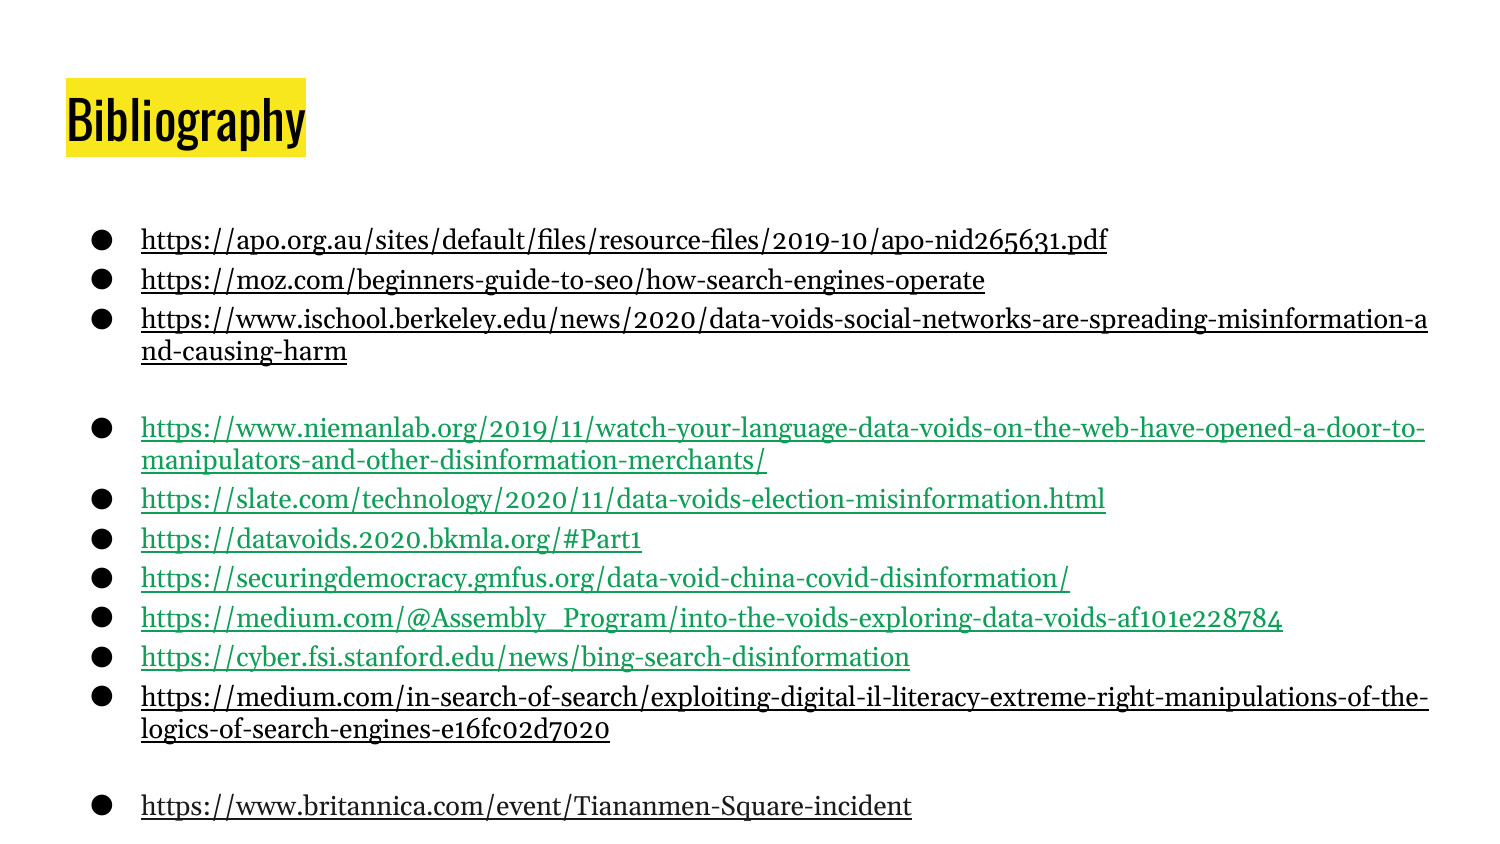

# Bibliography
https://apo.org.au/sites/default/files/resource-files/2019-10/apo-nid265631.pdf
https://moz.com/beginners-guide-to-seo/how-search-engines-operate
https://www.ischool.berkeley.edu/news/2020/data-voids-social-networks-are-spreading-misinformation-and-causing-harm
https://www.niemanlab.org/2019/11/watch-your-language-data-voids-on-the-web-have-opened-a-door-to-manipulators-and-other-disinformation-merchants/
https://slate.com/technology/2020/11/data-voids-election-misinformation.html
https://datavoids.2020.bkmla.org/#Part1
https://securingdemocracy.gmfus.org/data-void-china-covid-disinformation/
https://medium.com/@Assembly_Program/into-the-voids-exploring-data-voids-af101e228784
https://cyber.fsi.stanford.edu/news/bing-search-disinformation
https://medium.com/in-search-of-search/exploiting-digital-il-literacy-extreme-right-manipulations-of-the-logics-of-search-engines-e16fc02d7020
https://www.britannica.com/event/Tiananmen-Square-incident